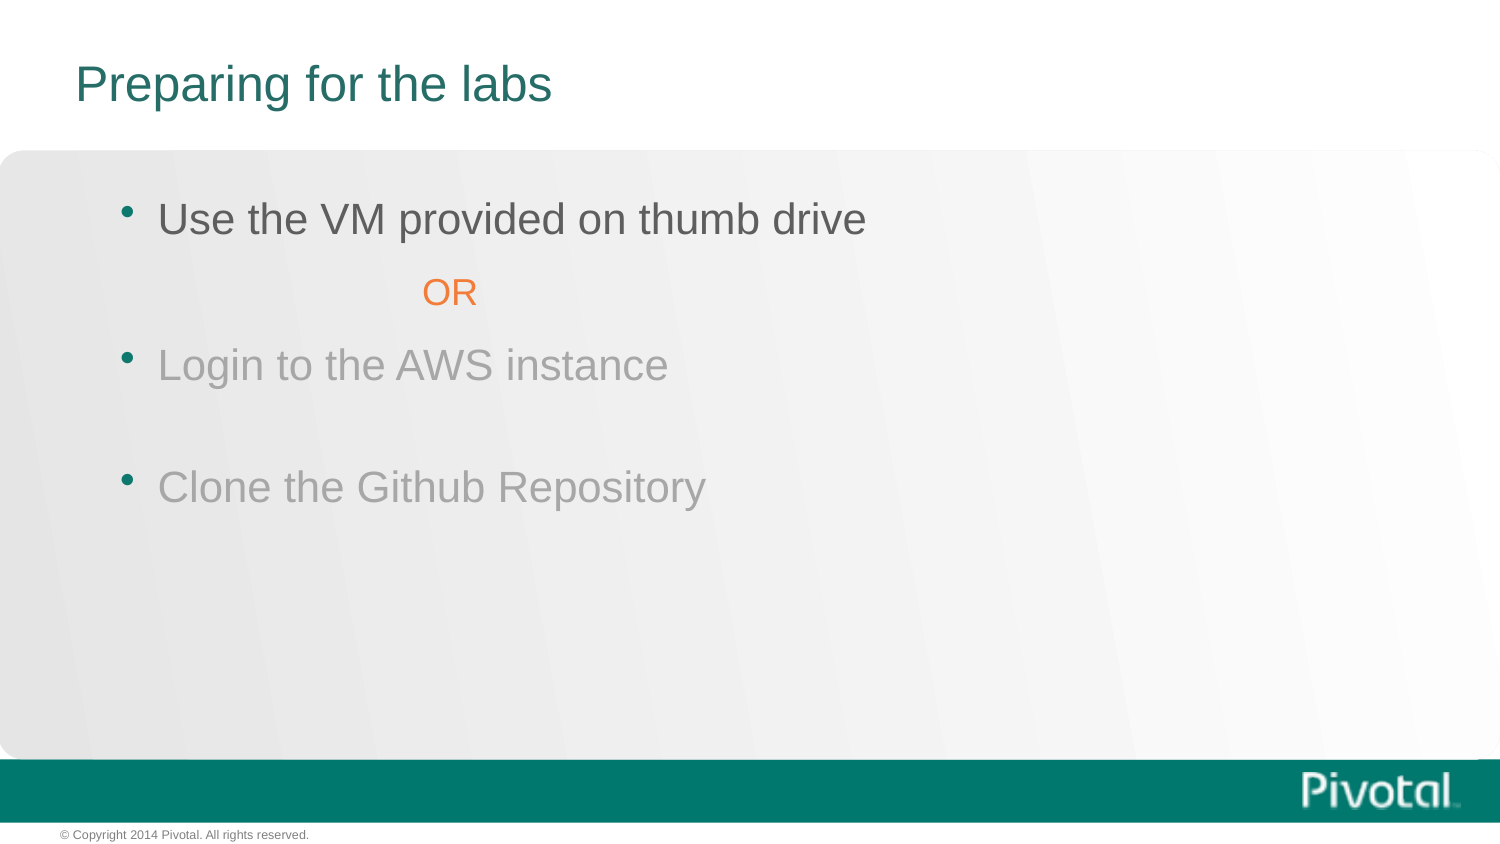

Preparing for the labs

Use the VM provided on thumb drive
OR
Login to the AWS instance
Clone the Github Repository